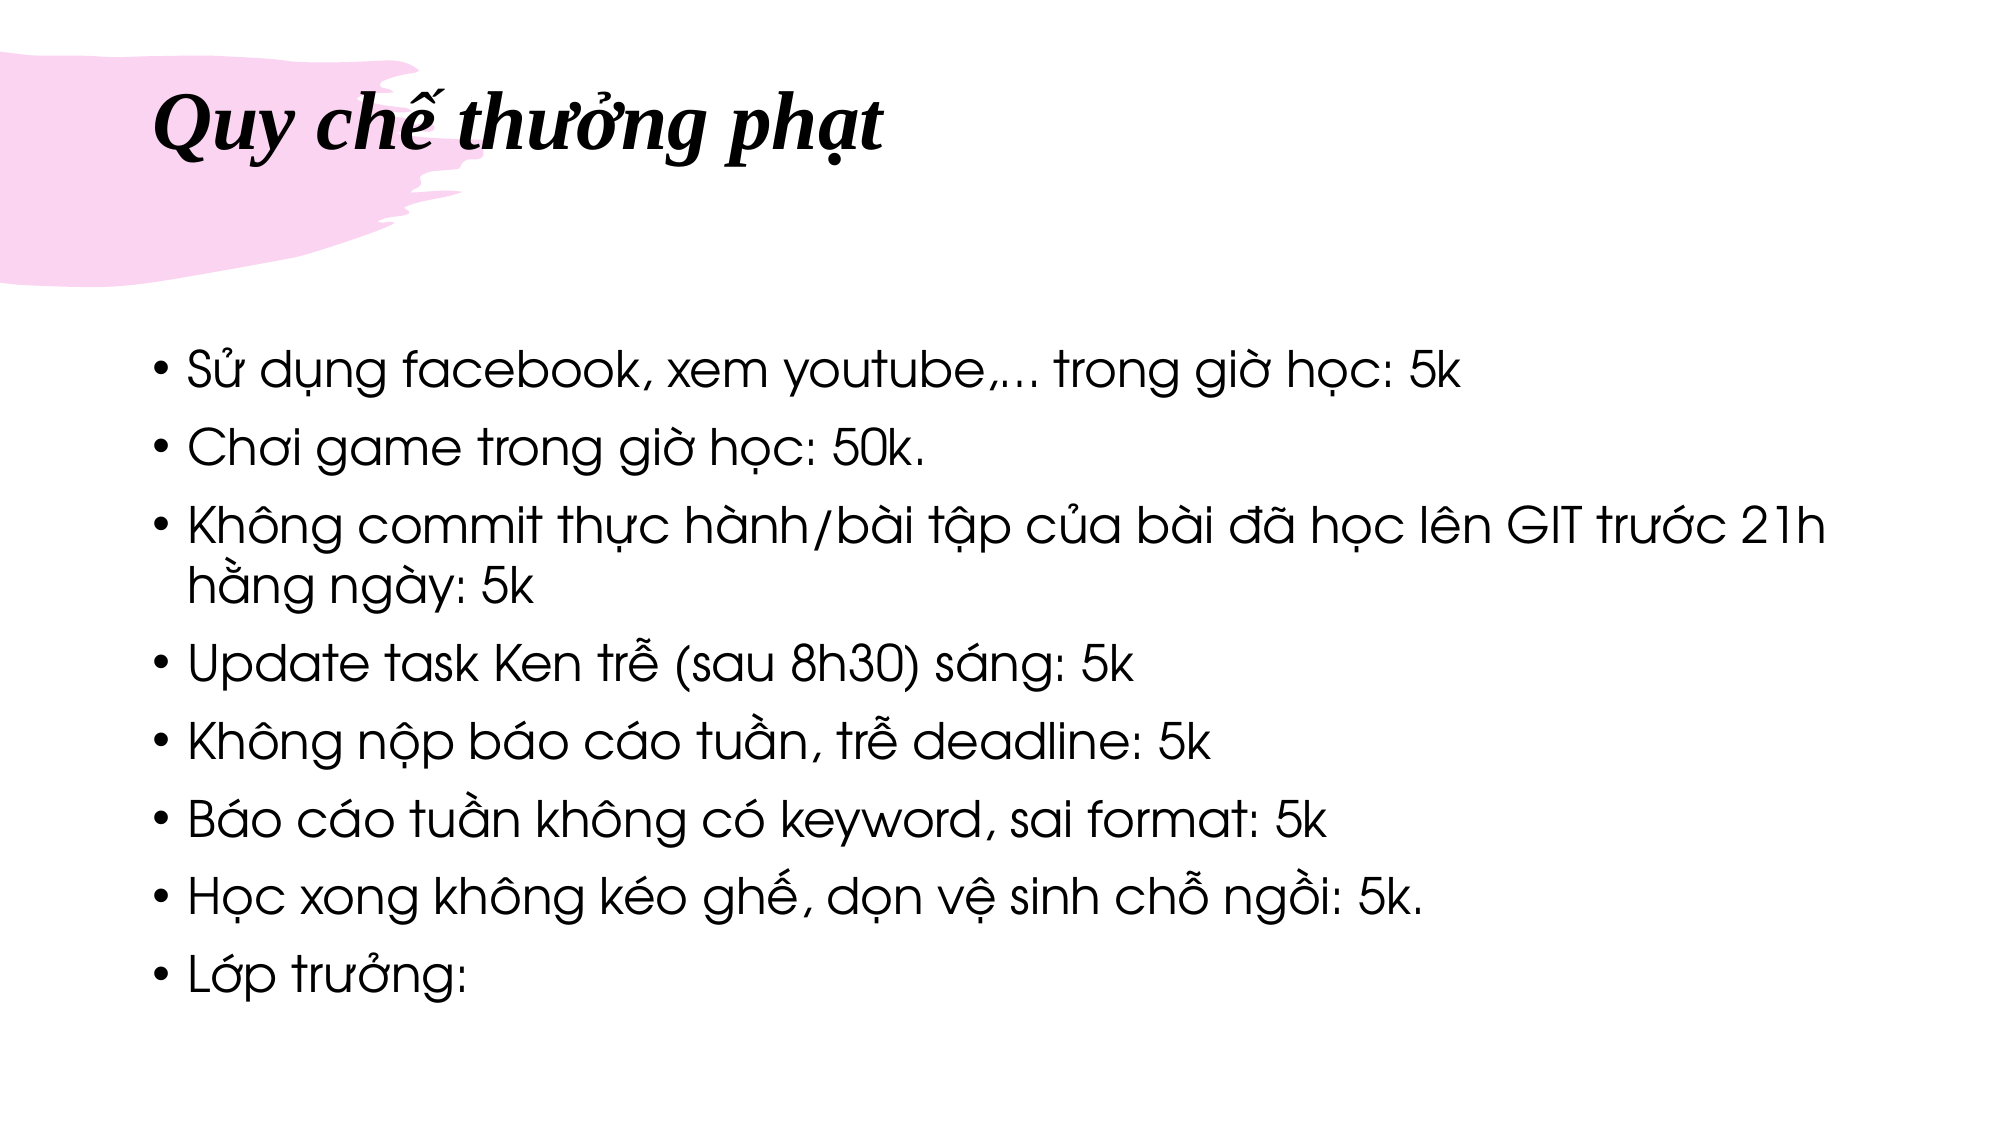

# Quy chế thưởng phạt
Sử dụng facebook, xem youtube,… trong giờ học: 5k
Chơi game trong giờ học: 50k.
Không commit thực hành/bài tập của bài đã học lên GIT trước 21h hằng ngày: 5k
Update task Ken trễ (sau 8h30) sáng: 5k
Không nộp báo cáo tuần, trễ deadline: 5k
Báo cáo tuần không có keyword, sai format: 5k
Học xong không kéo ghế, dọn vệ sinh chỗ ngồi: 5k.
Lớp trưởng: